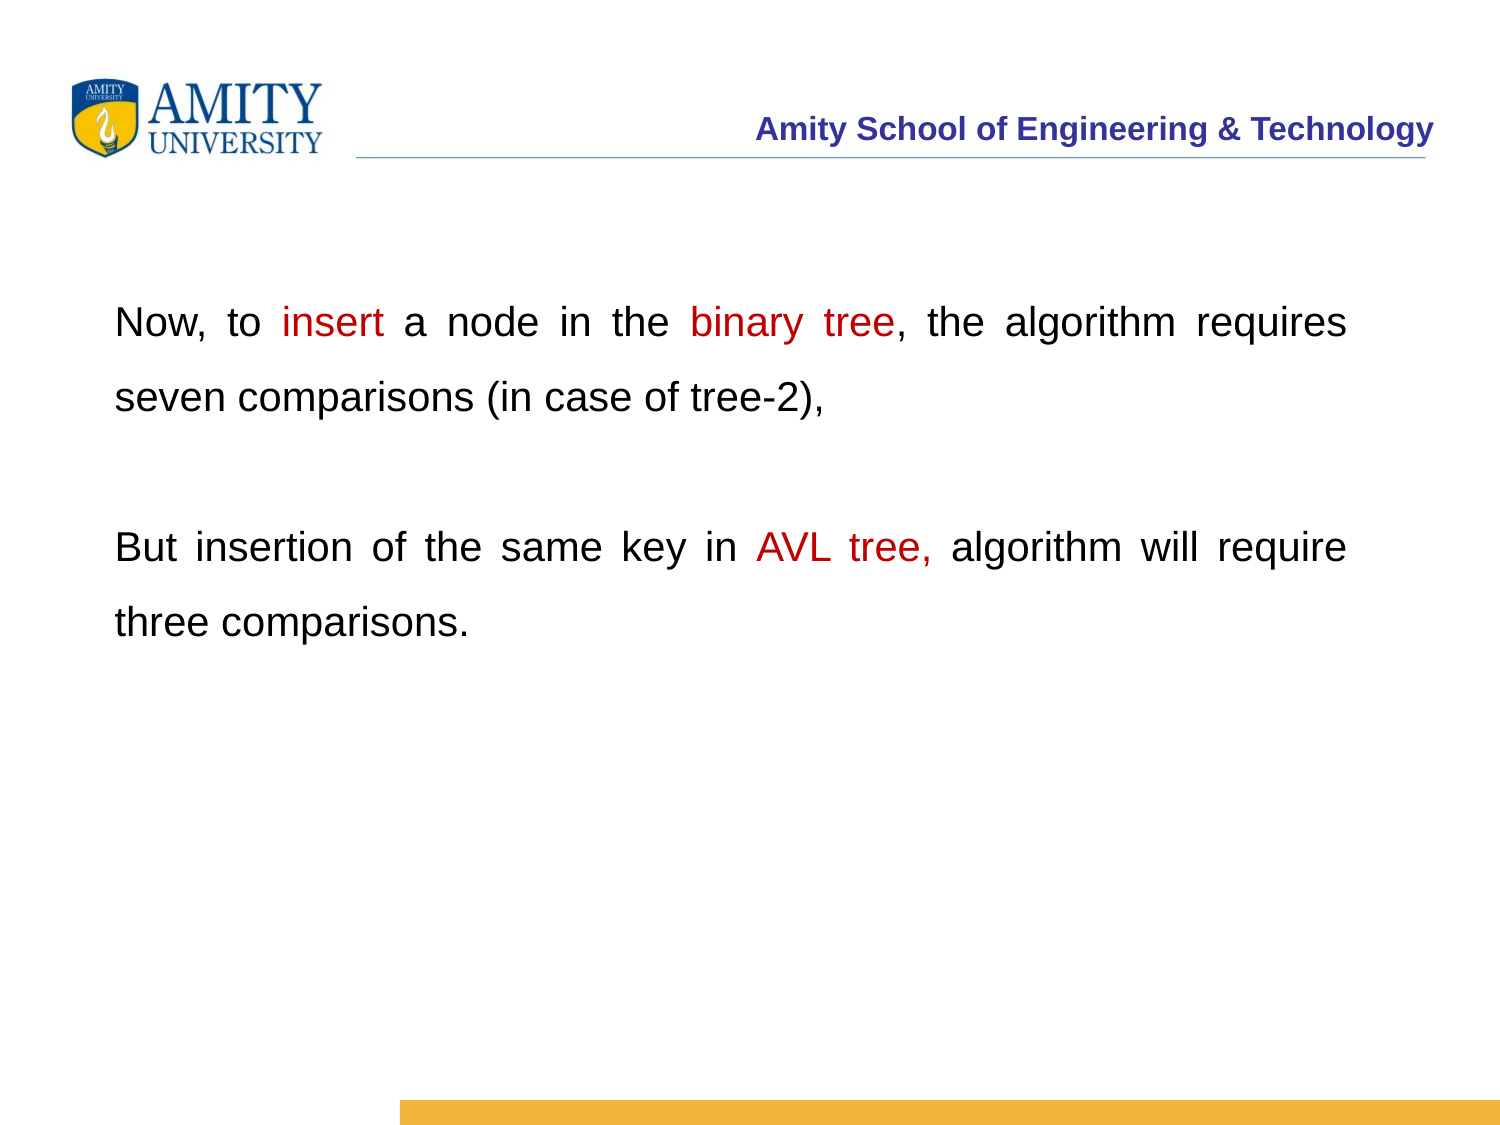

Now, to insert a node in the binary tree, the algorithm requires seven comparisons (in case of tree-2),

But insertion of the same key in AVL tree, algorithm will require three comparisons.